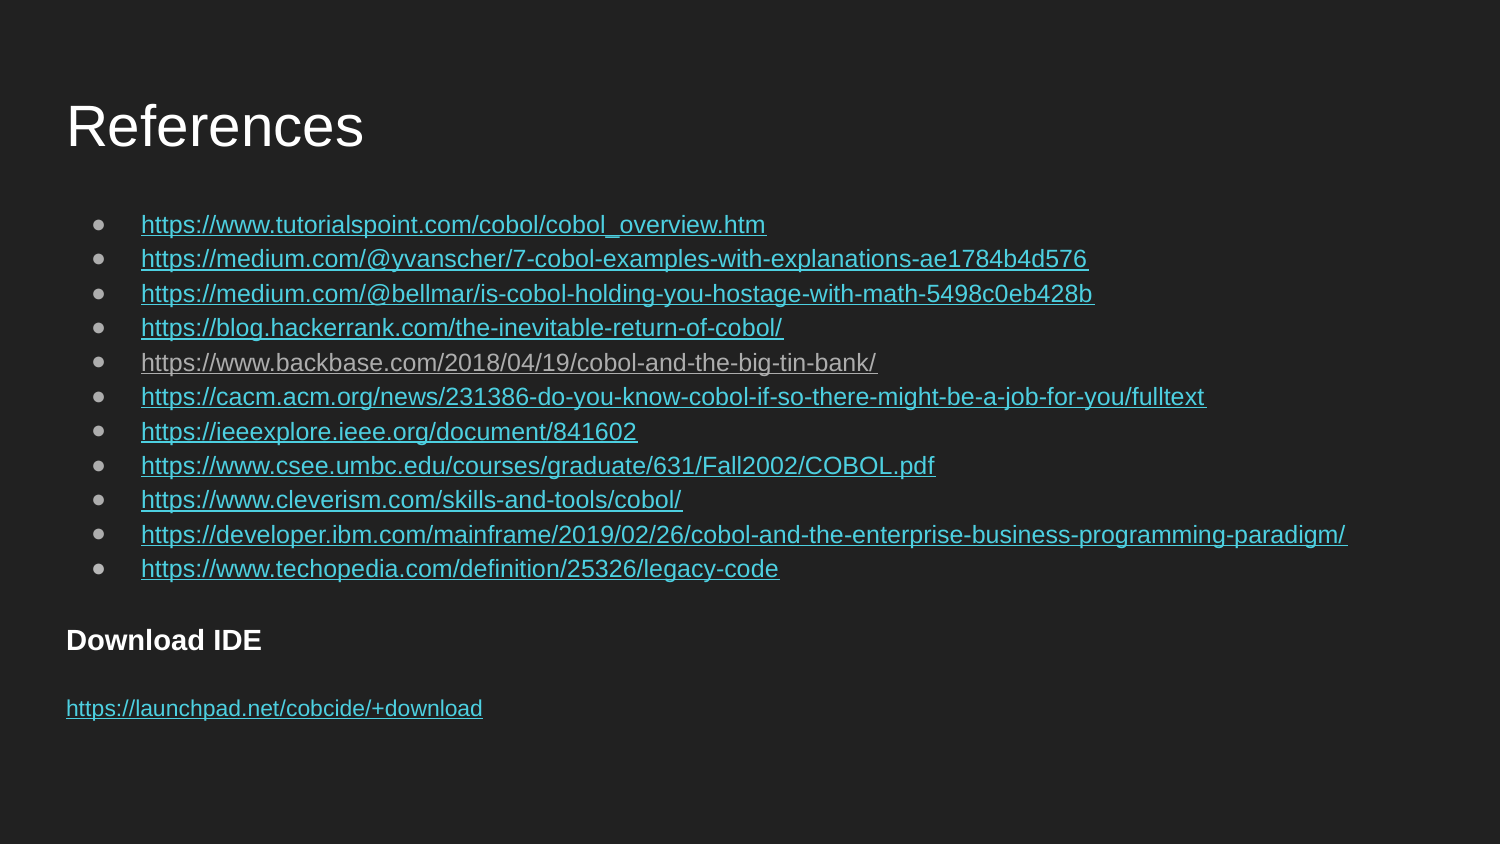

# References
https://www.tutorialspoint.com/cobol/cobol_overview.htm
https://medium.com/@yvanscher/7-cobol-examples-with-explanations-ae1784b4d576
https://medium.com/@bellmar/is-cobol-holding-you-hostage-with-math-5498c0eb428b
https://blog.hackerrank.com/the-inevitable-return-of-cobol/
https://www.backbase.com/2018/04/19/cobol-and-the-big-tin-bank/
https://cacm.acm.org/news/231386-do-you-know-cobol-if-so-there-might-be-a-job-for-you/fulltext
https://ieeexplore.ieee.org/document/841602
https://www.csee.umbc.edu/courses/graduate/631/Fall2002/COBOL.pdf
https://www.cleverism.com/skills-and-tools/cobol/
https://developer.ibm.com/mainframe/2019/02/26/cobol-and-the-enterprise-business-programming-paradigm/
https://www.techopedia.com/definition/25326/legacy-code
Download IDE
https://launchpad.net/cobcide/+download